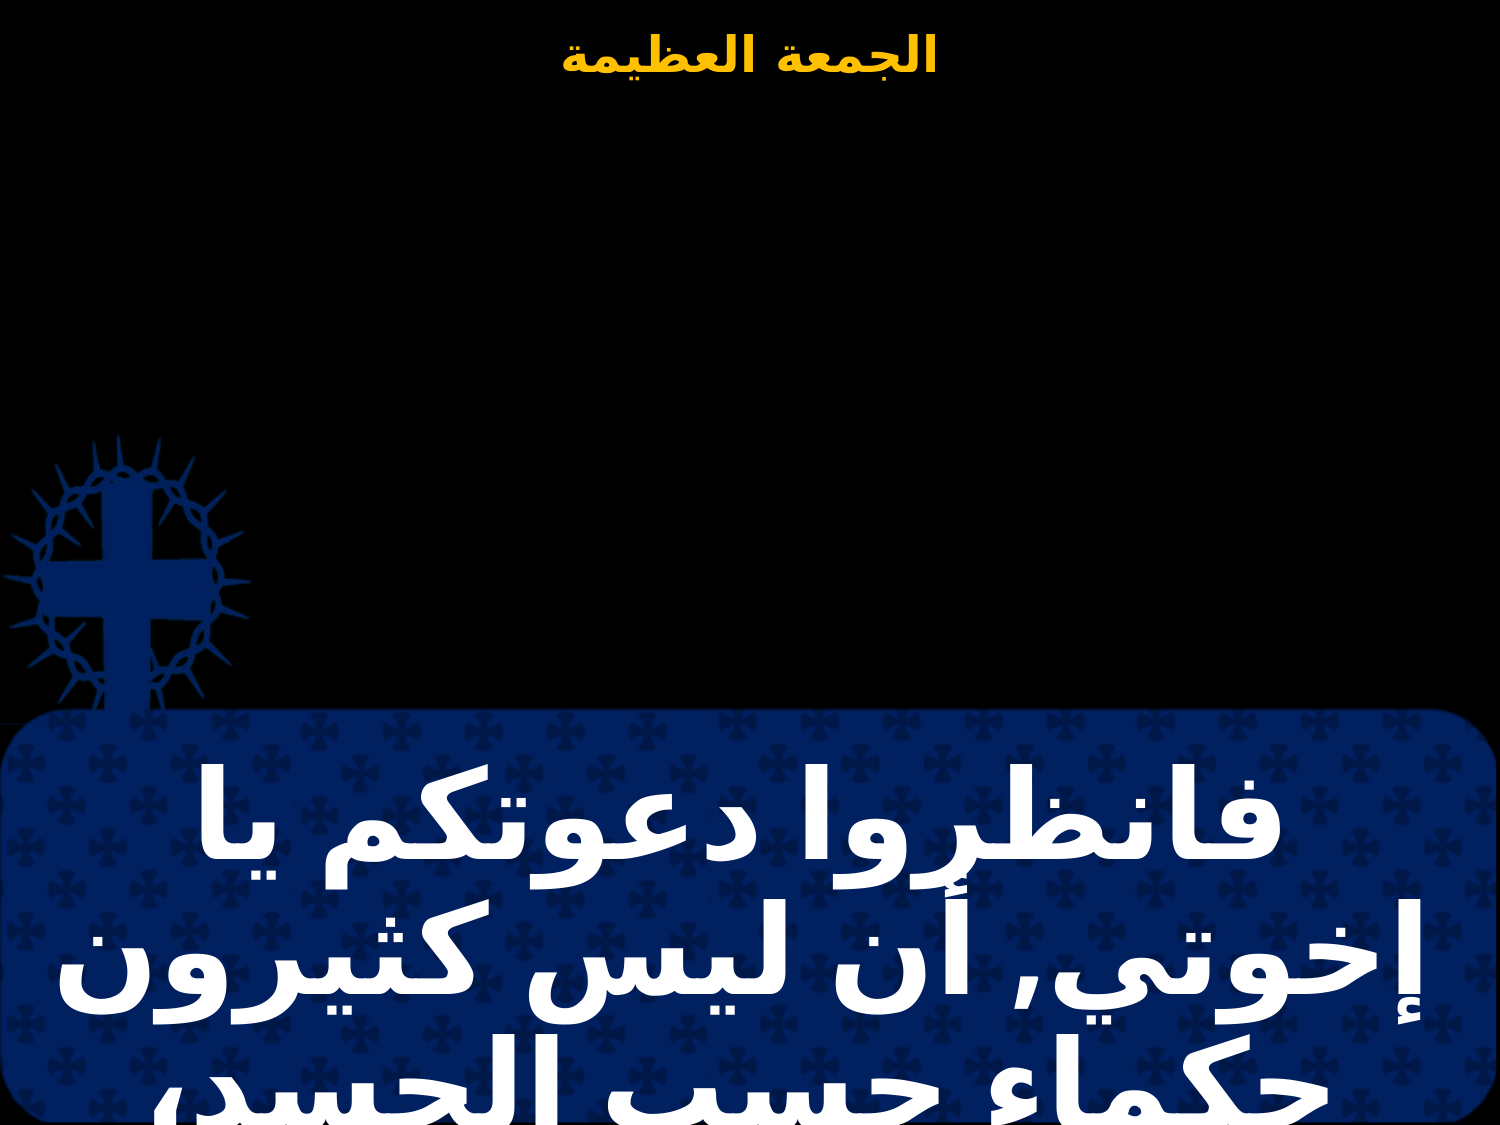

# فانظروا دعوتكم يا إخوتي, أن ليس كثيرون حكماء حسب الجسد،